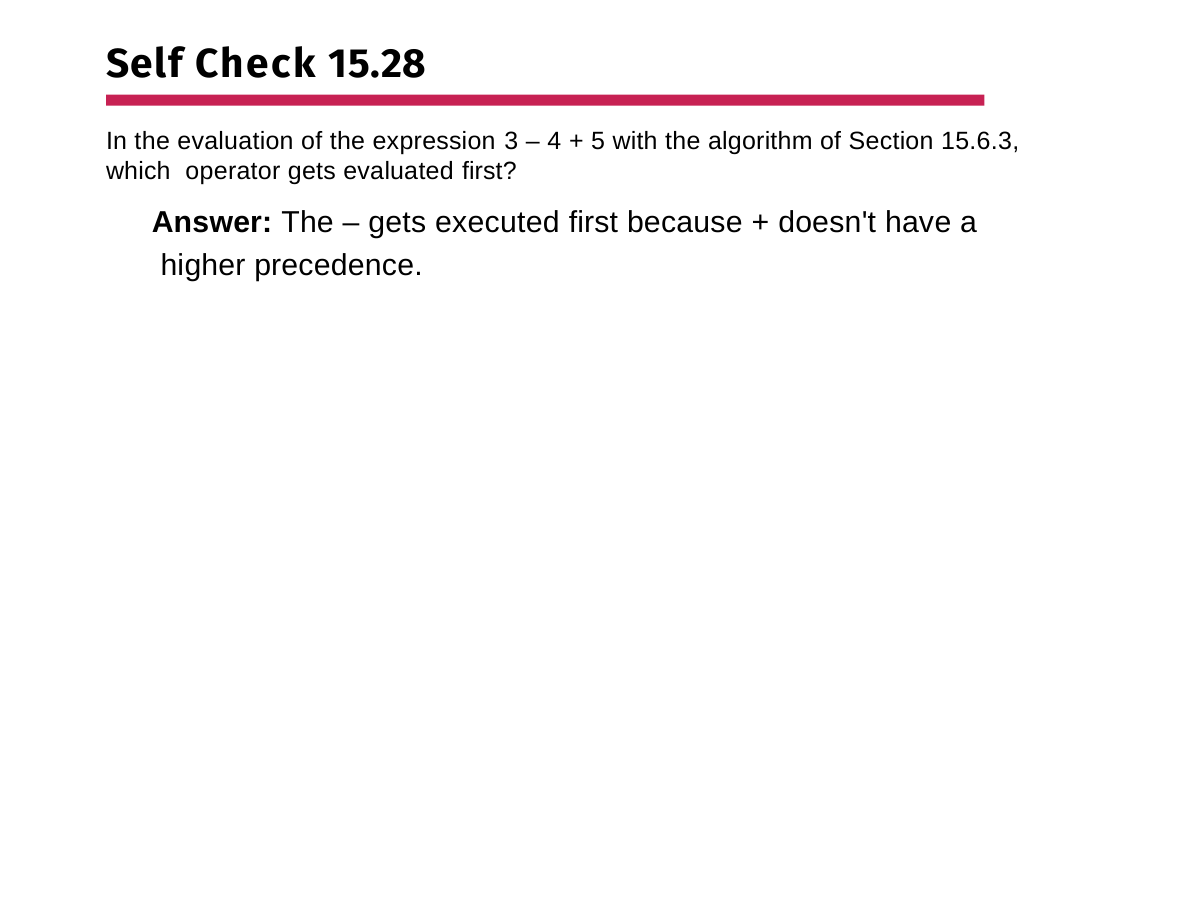

# Self Check 15.28

In the evaluation of the expression 3 – 4 + 5 with the algorithm of Section 15.6.3, which  operator gets evaluated first?
Answer: The – gets executed first because + doesn't have a  higher precedence.